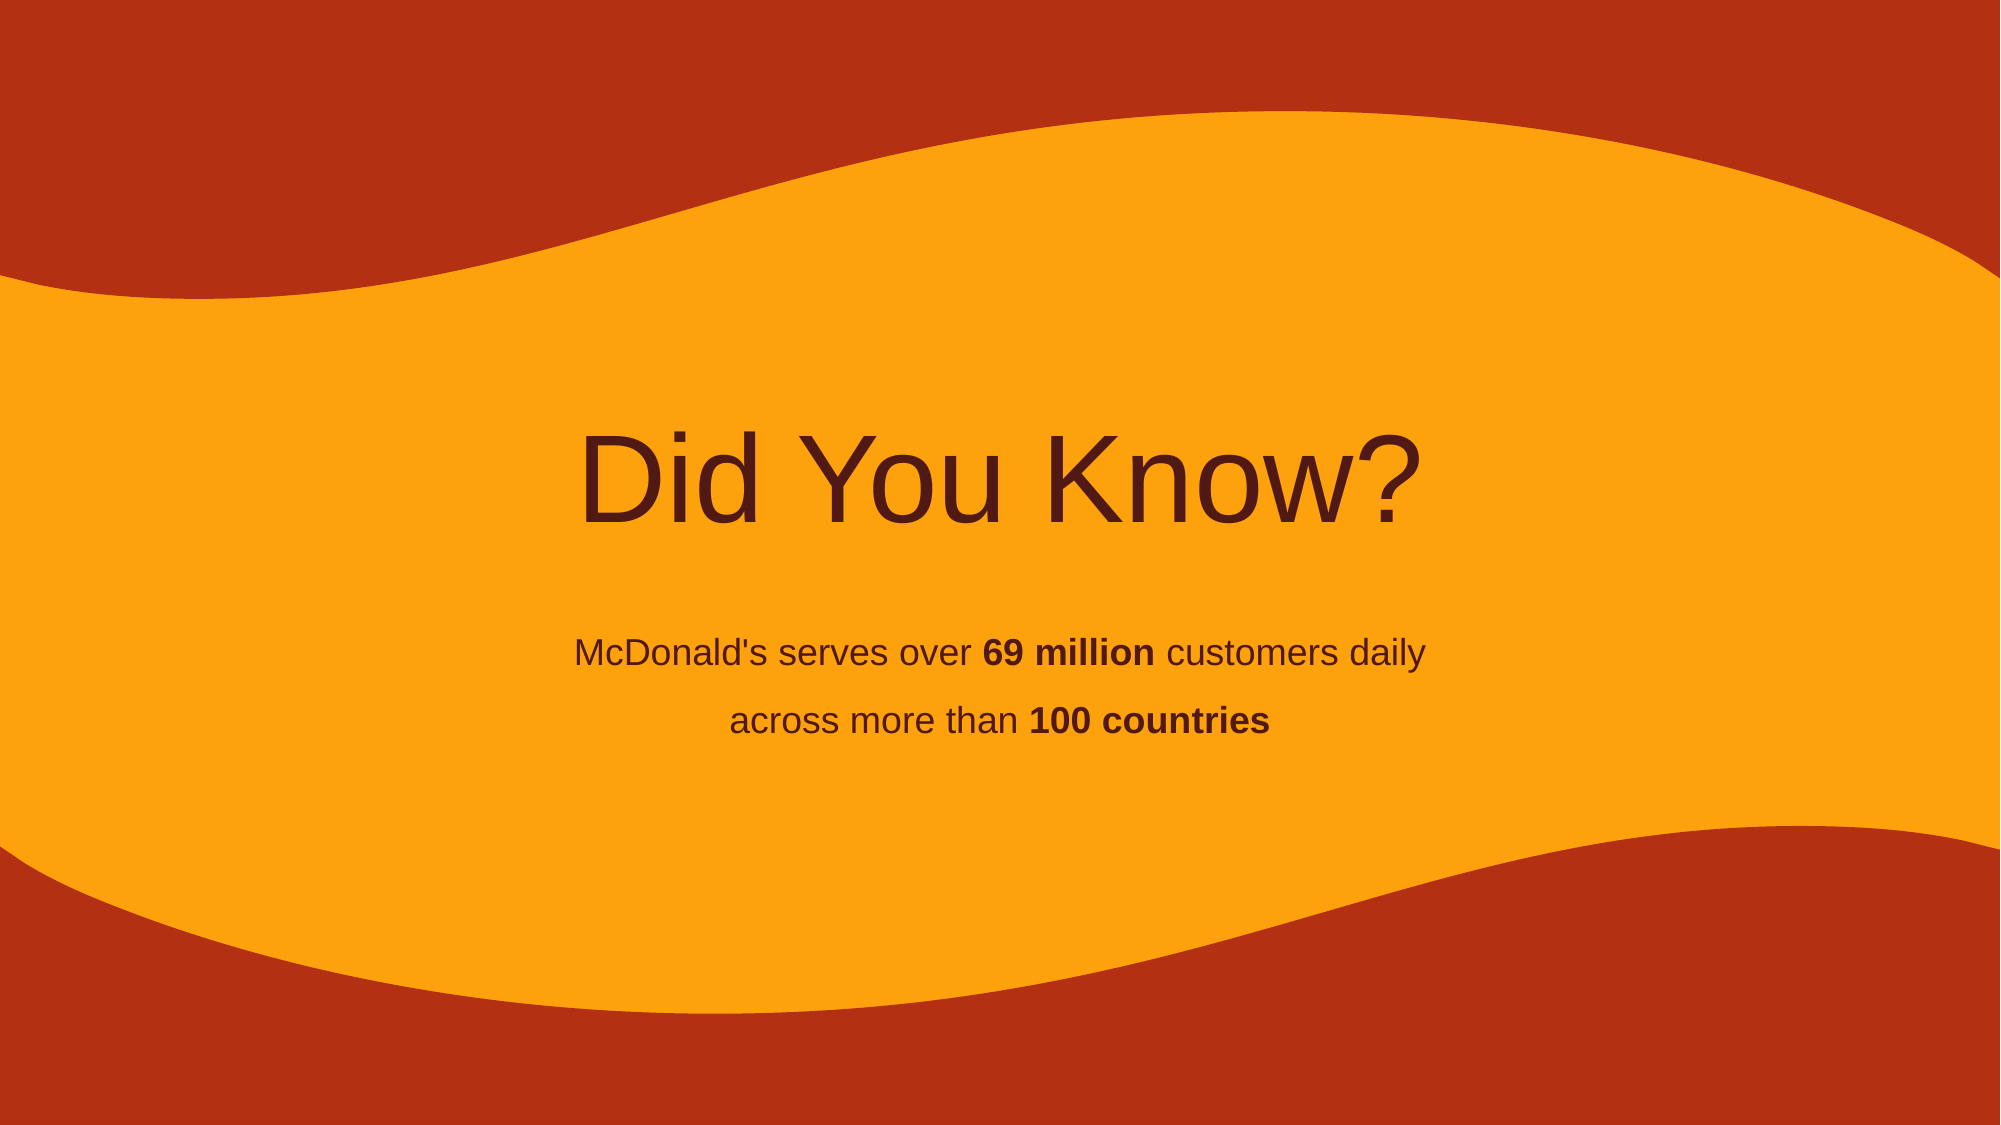

Did You Know?
McDonald's serves over 69 million customers daily across more than 100 countries